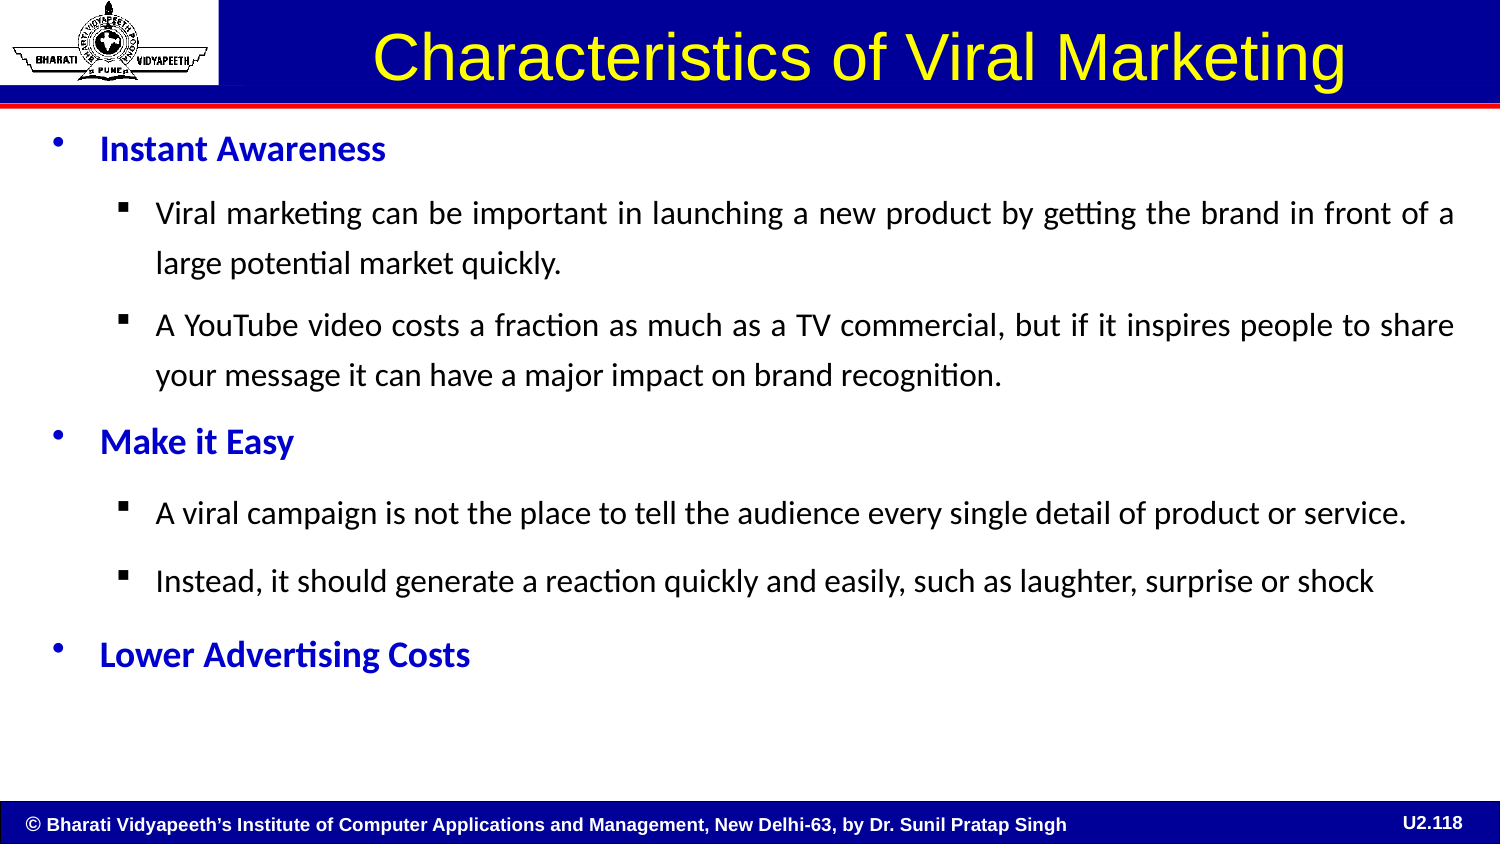

# Characteristics of Viral Marketing
Instant Awareness
Viral marketing can be important in launching a new product by getting the brand in front of a large potential market quickly.
A YouTube video costs a fraction as much as a TV commercial, but if it inspires people to share your message it can have a major impact on brand recognition.
Make it Easy
A viral campaign is not the place to tell the audience every single detail of product or service.
Instead, it should generate a reaction quickly and easily, such as laughter, surprise or shock
Lower Advertising Costs